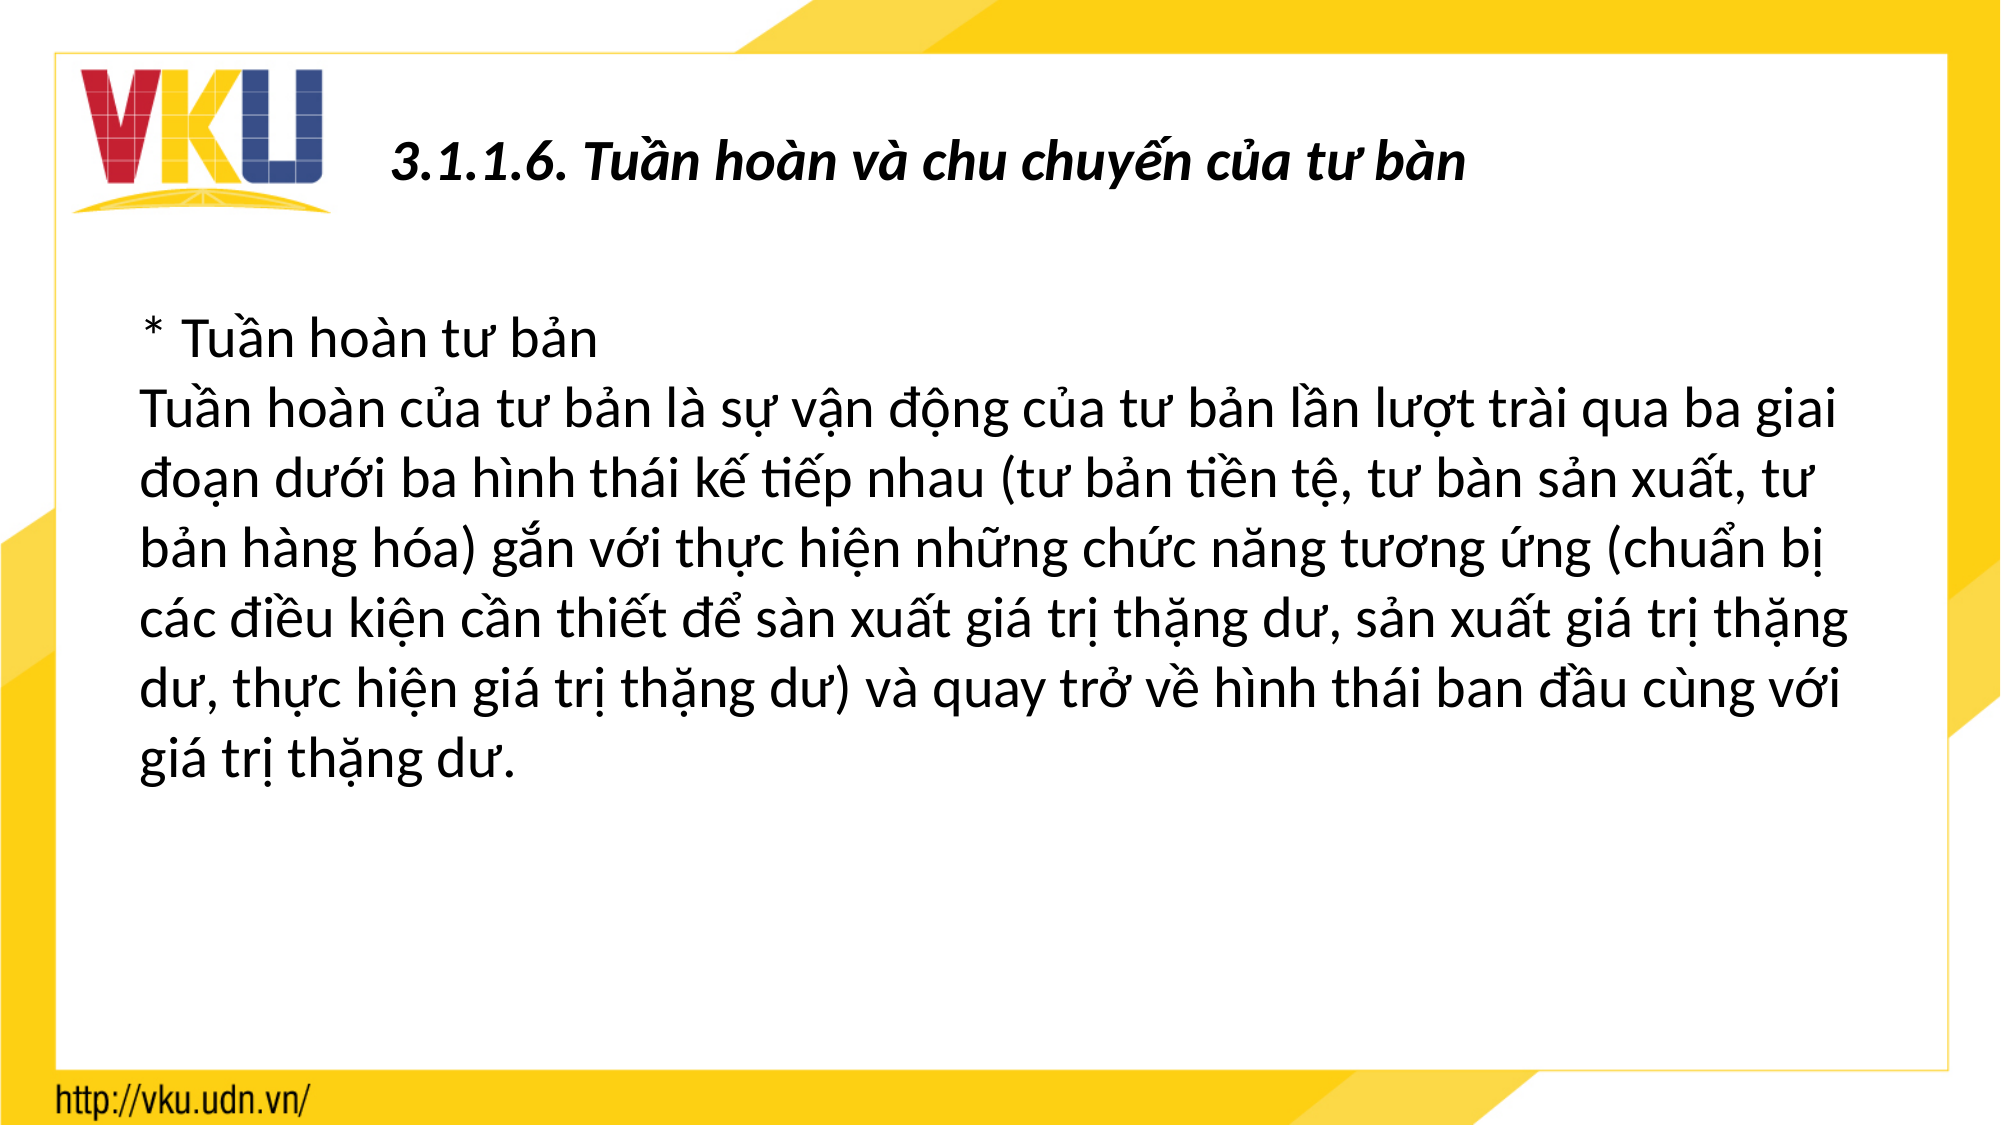

3.1.1.6. Tuần hoàn và chu chuyến của tư bàn

* Tuần hoàn tư bản
Tuần hoàn của tư bản là sự vận động của tư bản lần lượt trài qua ba giai đoạn dưới ba hình thái kế tiếp nhau (tư bản tiền tệ, tư bàn sản xuất, tư bản hàng hóa) gắn với thực hiện những chức năng tương ứng (chuẩn bị các điều kiện cần thiết để sàn xuất giá trị thặng dư, sản xuất giá trị thặng dư, thực hiện giá trị thặng dư) và quay trở về hình thái ban đầu cùng với giá trị thặng dư.